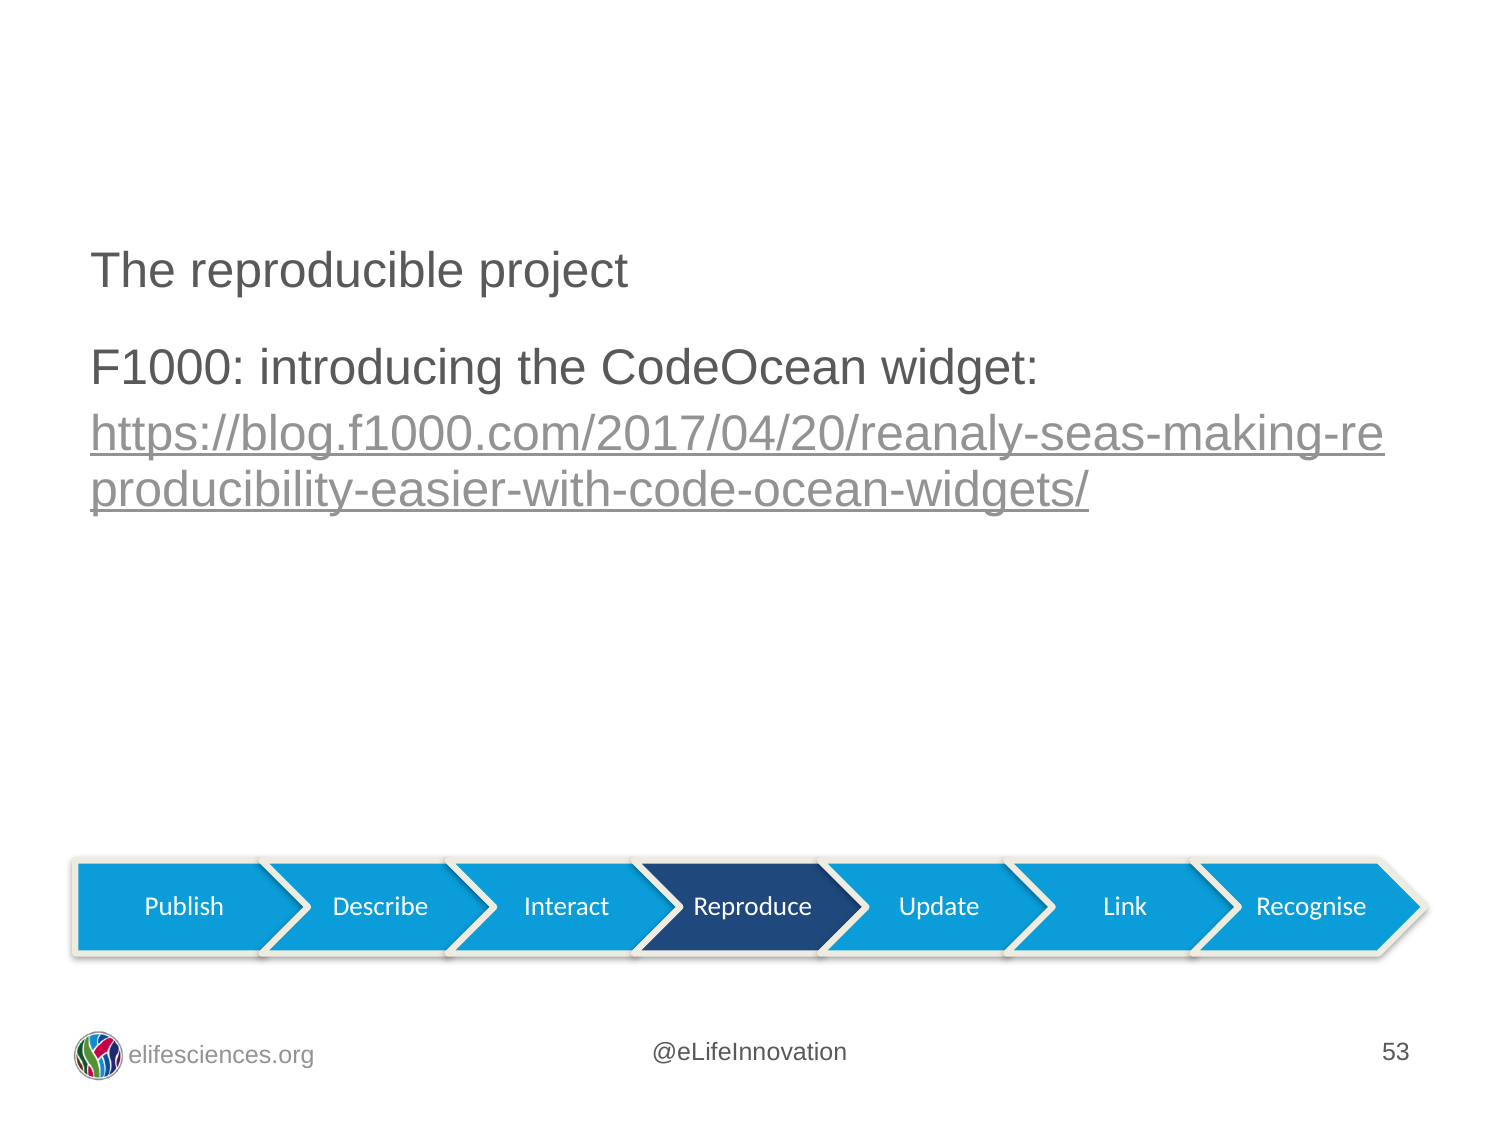

# The reproducible project
F1000: introducing the CodeOcean widget: https://blog.f1000.com/2017/04/20/reanaly-seas-making-reproducibility-easier-with-code-ocean-widgets/
Publish
Describe
Interact
Reproduce
Update
Link
Recognise
53
elifesciences.org